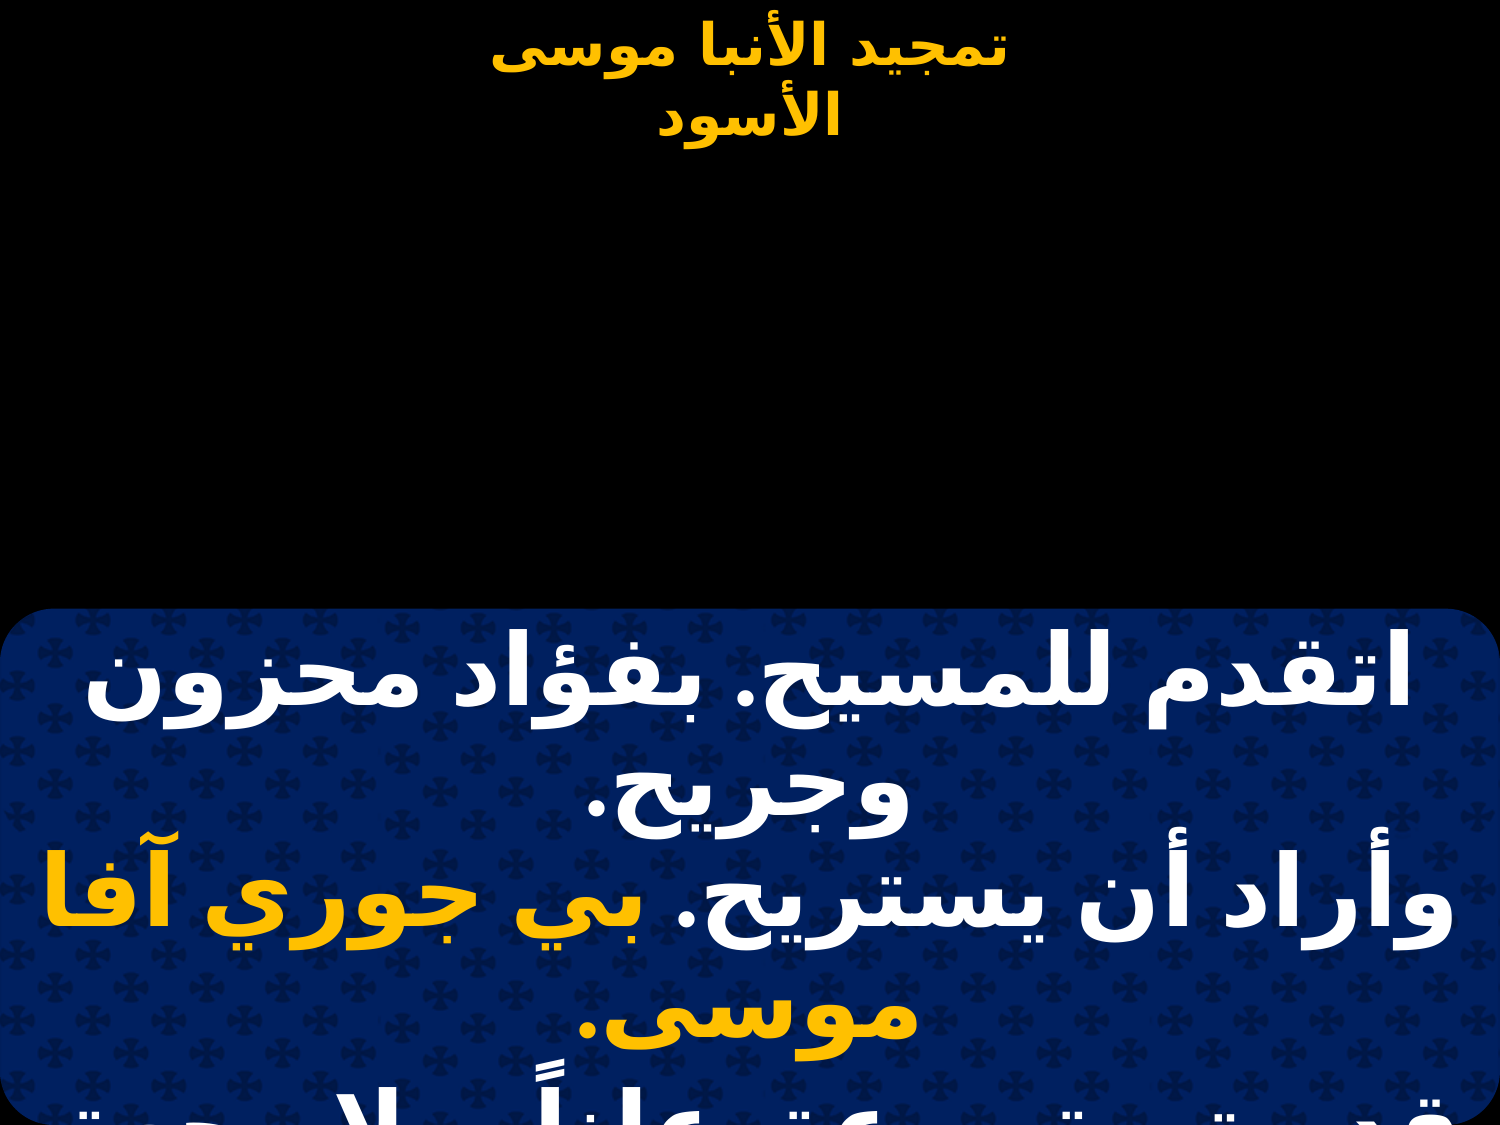

#
| اتقدم للمسيح. بفؤاد محزون وجريح. وأراد أن يستريح. بي جوري آفا موسى. |
| --- |
| قدم توبة ورعة. علناً وبلا رجعة. تفاصيلها متسعة. بي جوري آفا موسى. |